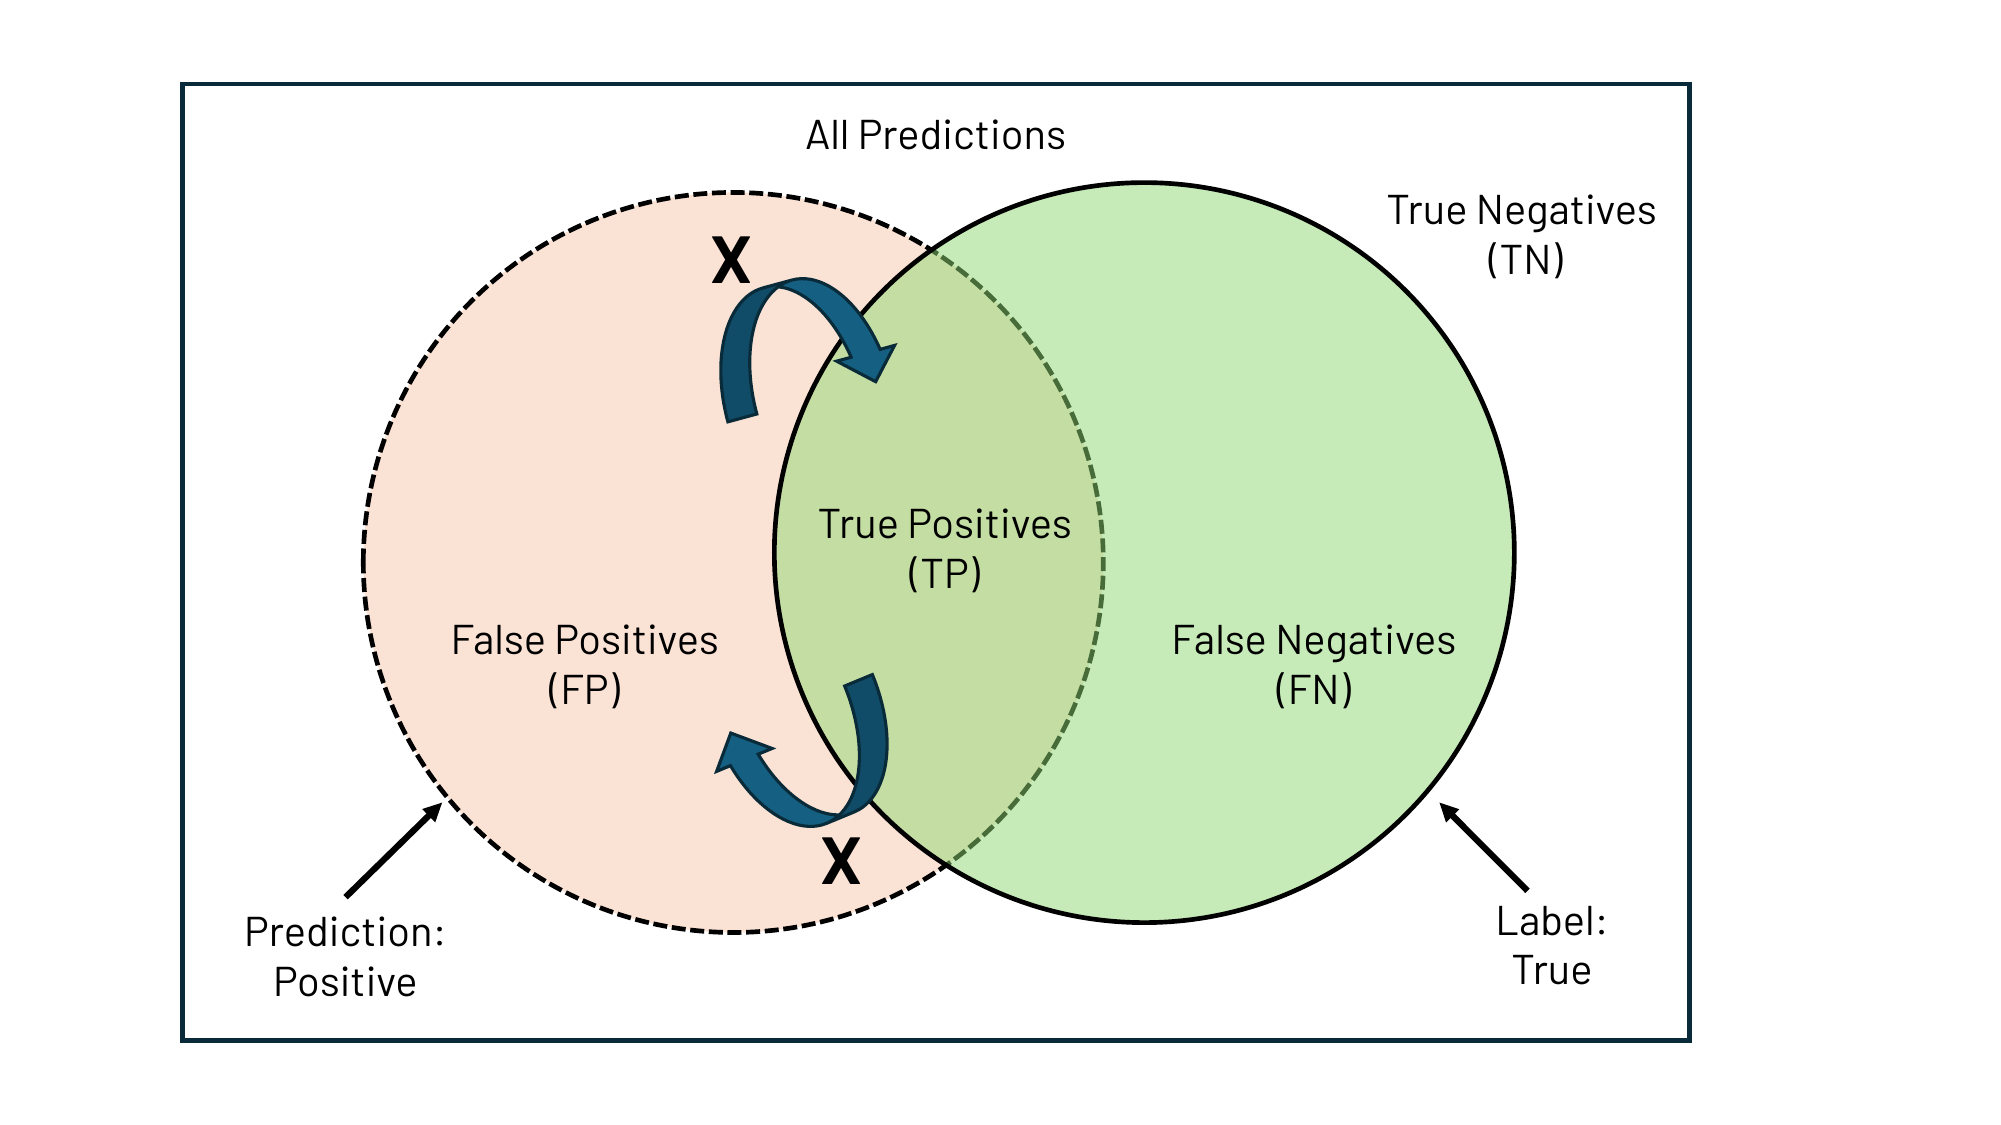

All Predictions

True Negatives
(TN)
X

True Positives
(TP)
False Positives
(FP)
False Negatives
(FN)

X
Label:
True
Prediction:
Positive